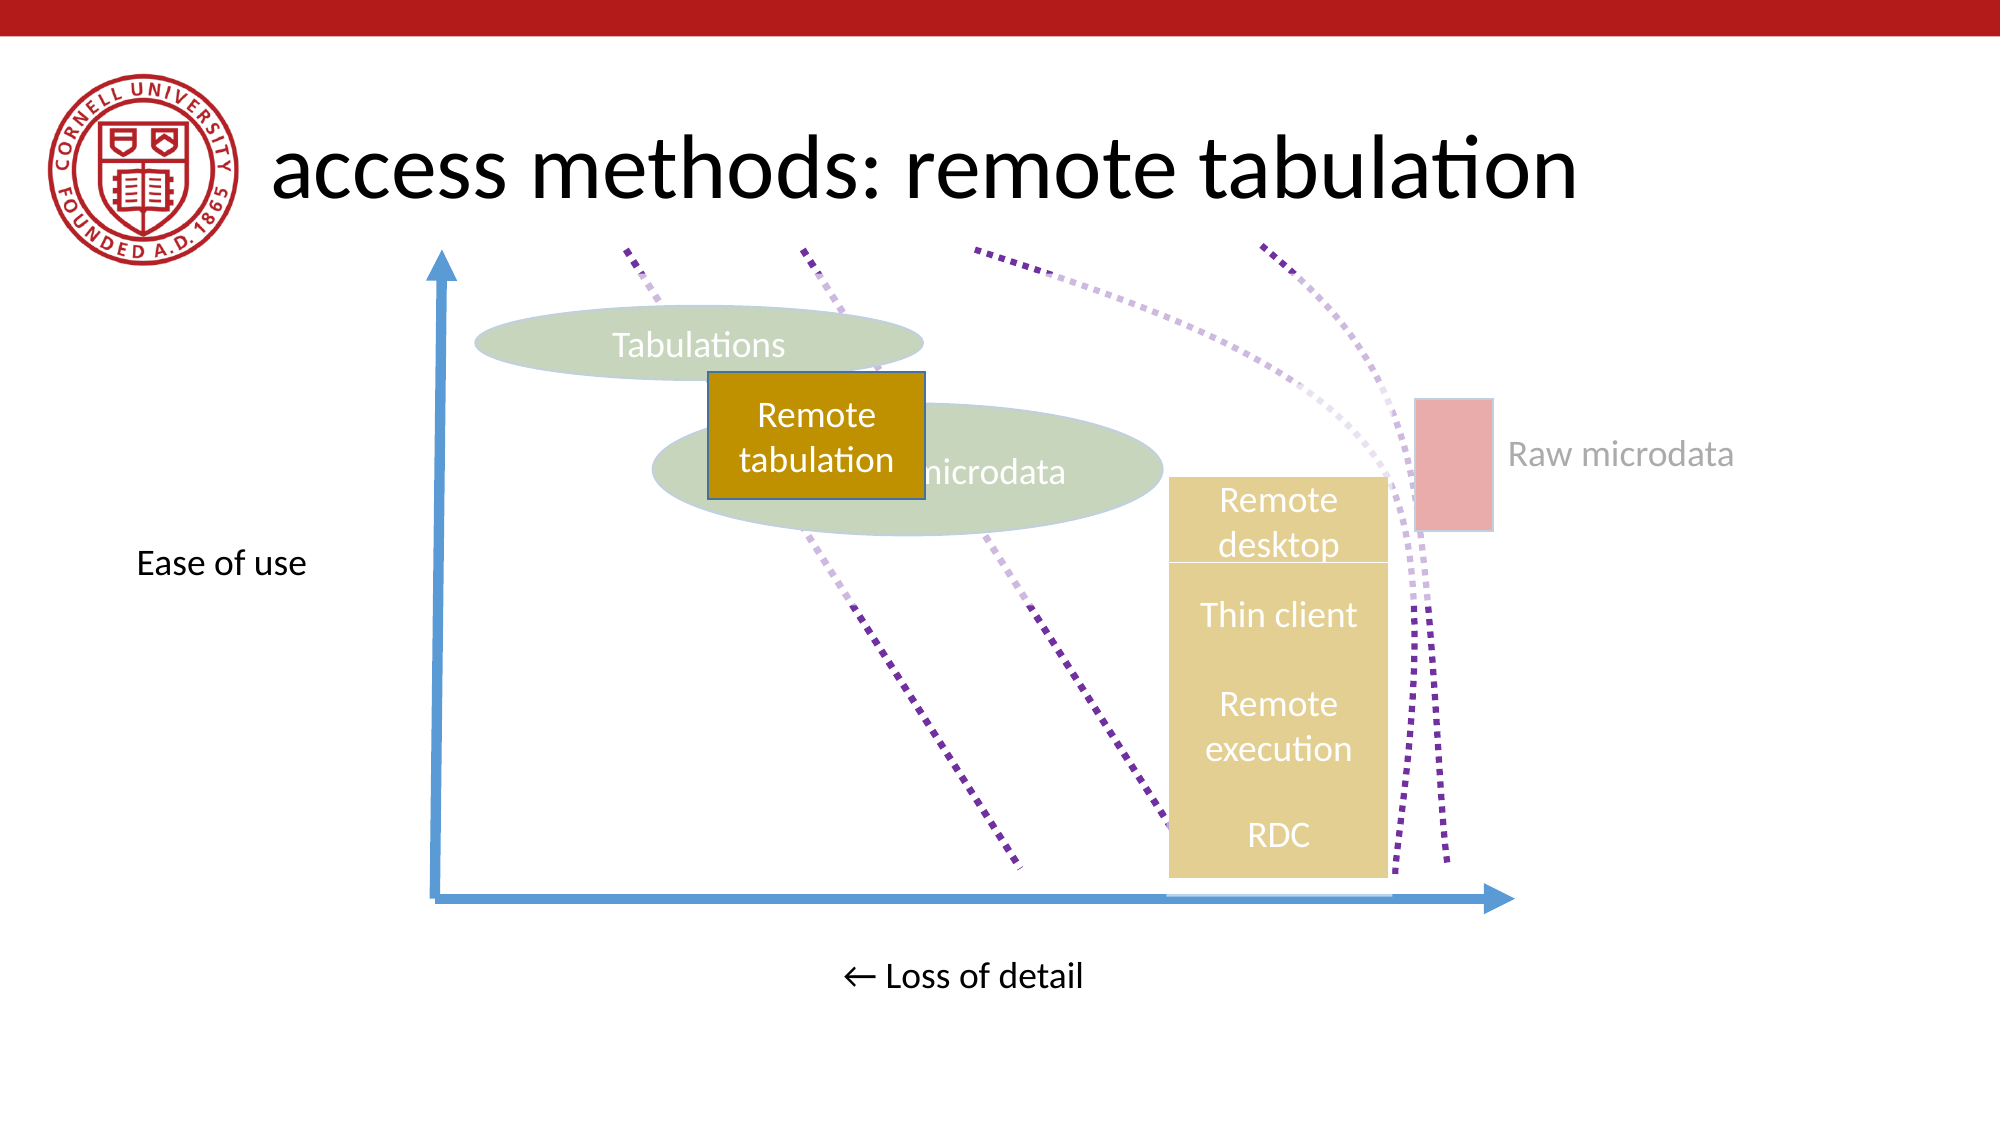

# access methods: remote tabulation

Ease of use

← Loss of detail

Tabulations

Tabulations
Remote tabulation

Public-use microdata

Raw microdata
Remote desktop
Thin client
Remote execution
RDC